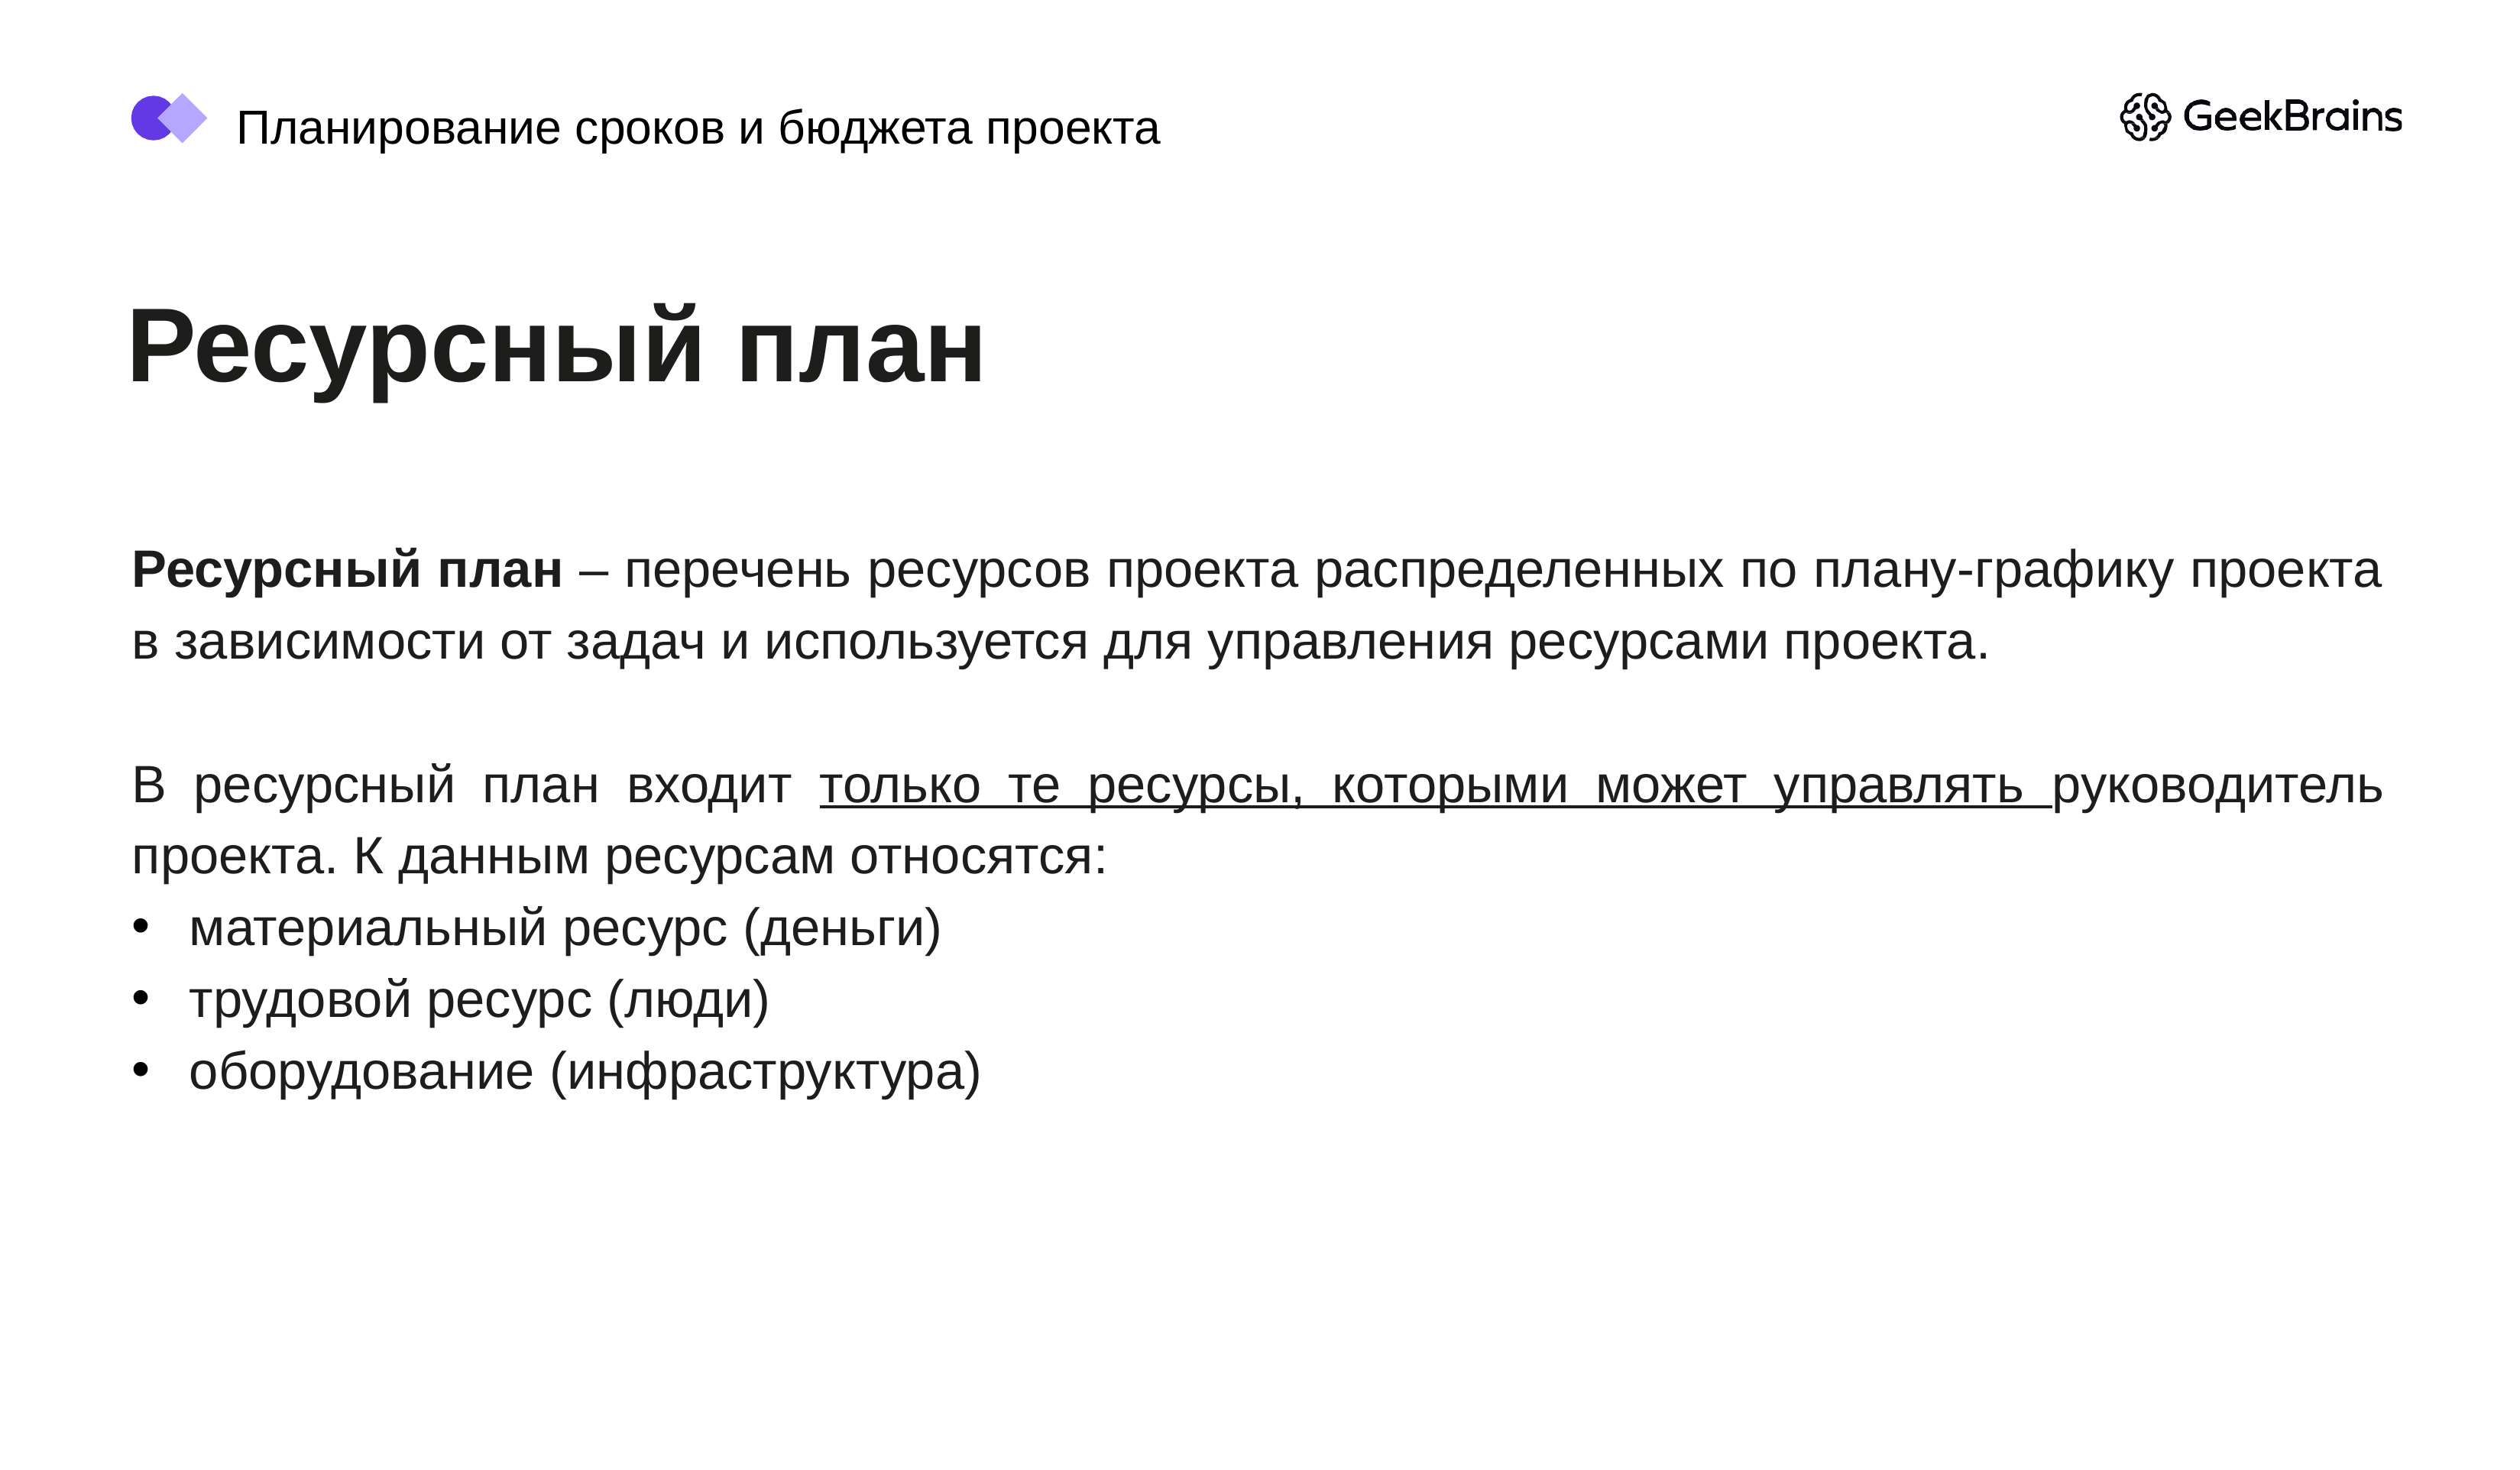

Планирование сроков и бюджета проекта

Ресурсный план
Ресурсный план – перечень ресурсов проекта распределенных по плану-графику проекта в зависимости от задач и используется для управления ресурсами проекта.

В ресурсный план входит только те ресурсы, которыми может управлять руководитель проекта. К данным ресурсам относятся:
материальный ресурс (деньги)
трудовой ресурс (люди)
оборудование (инфраструктура)